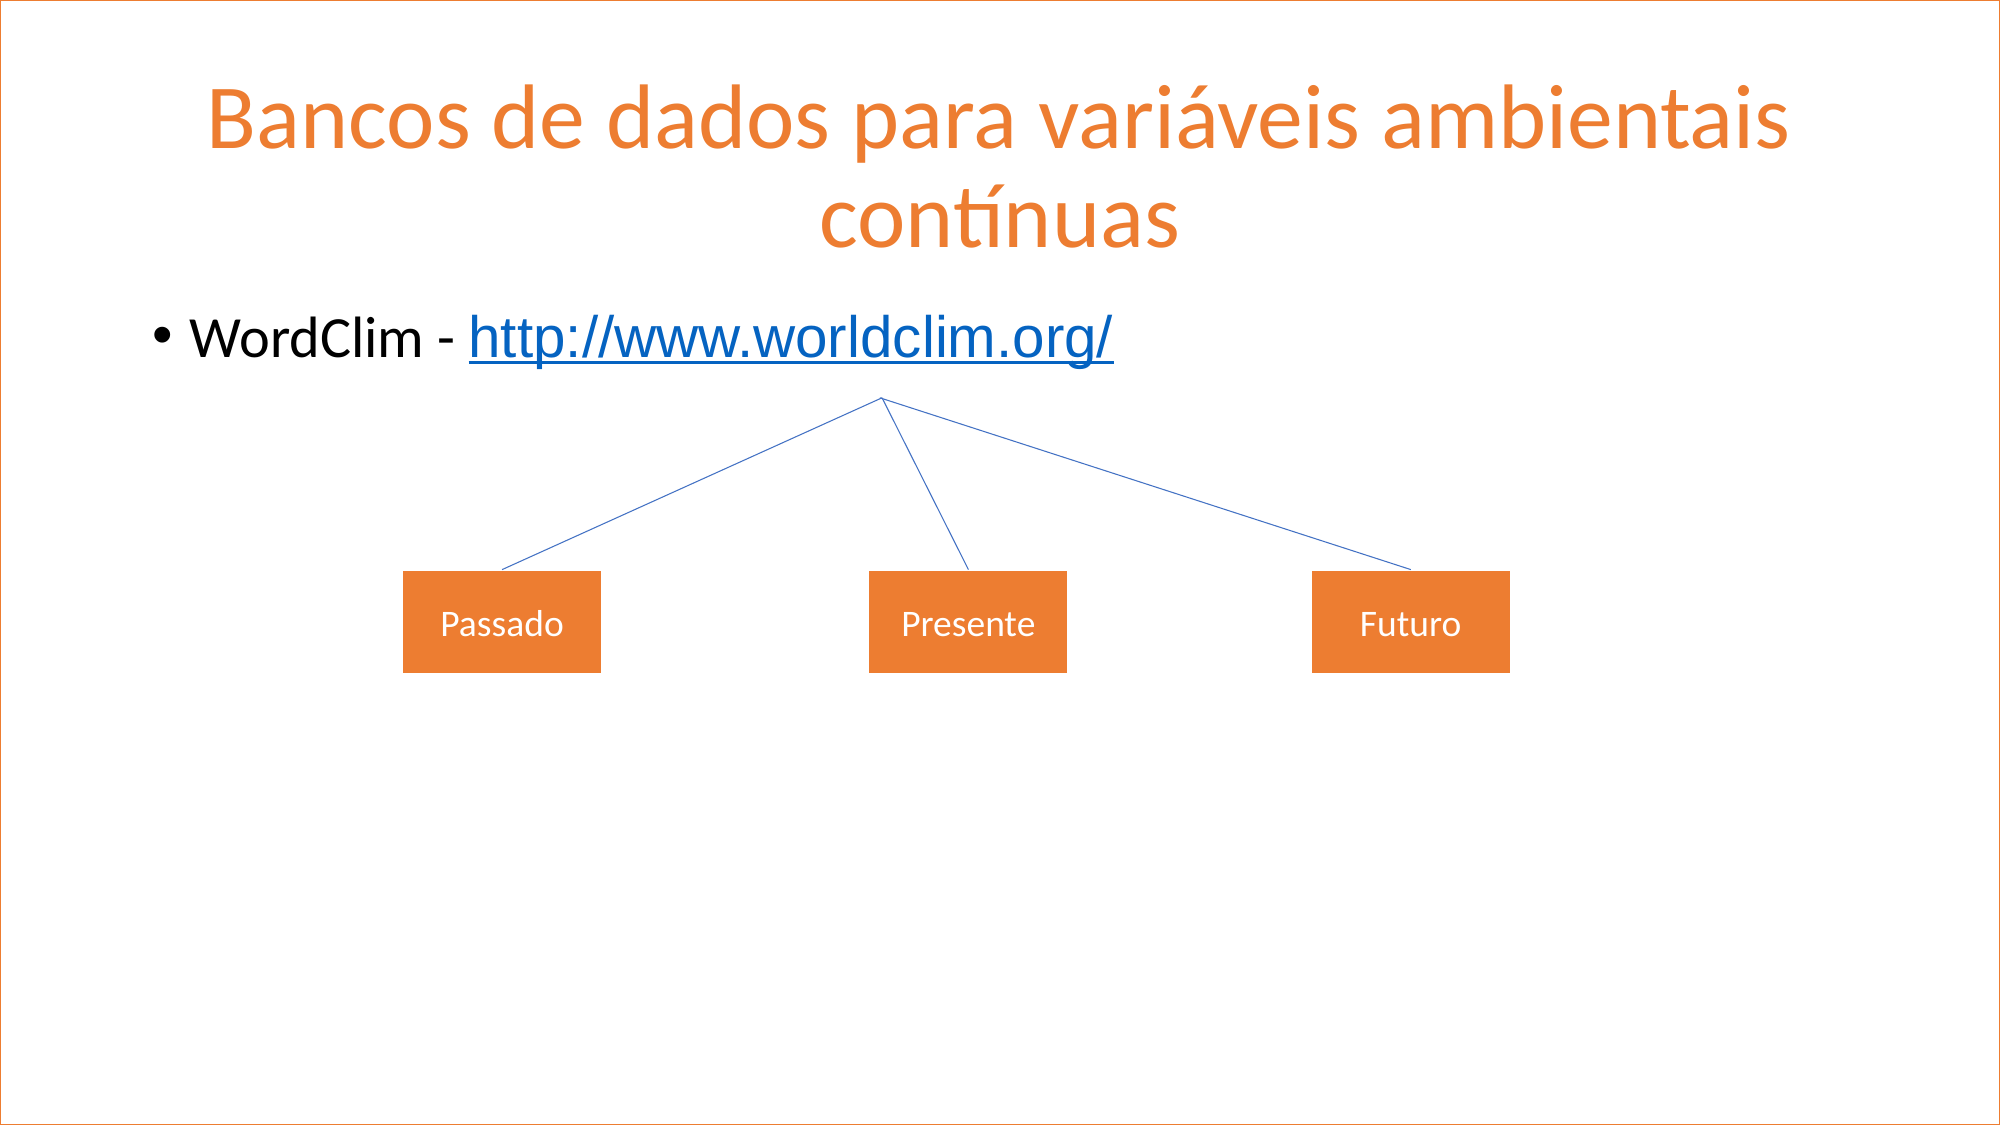

# Bancos de dados para variáveis ambientais contínuas
WordClim - http://www.worldclim.org/

Passado
Presente
Futuro